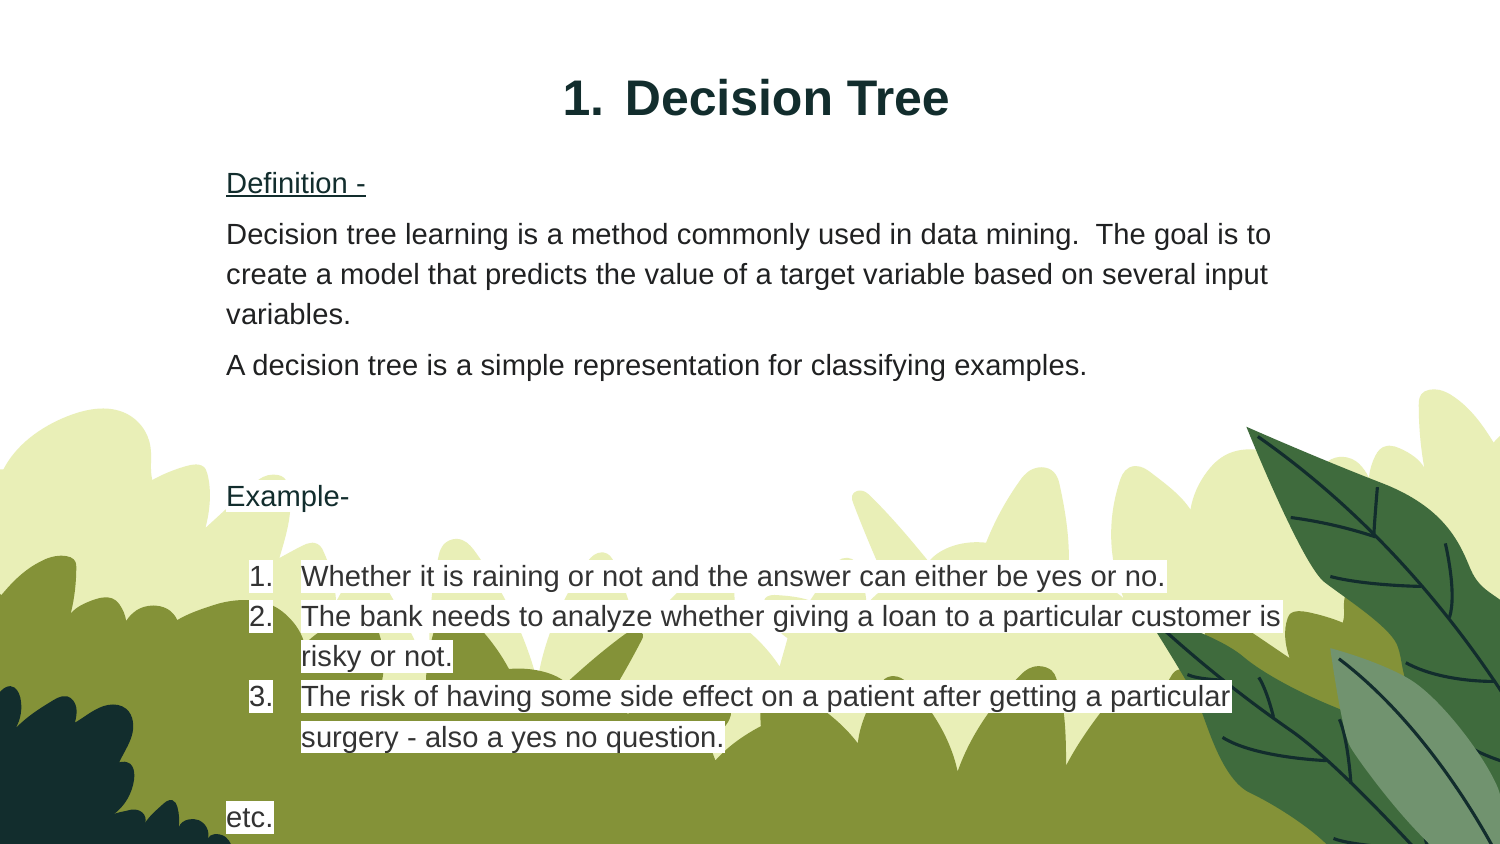

# Decision Tree

Definition -
Decision tree learning is a method commonly used in data mining.  The goal is to create a model that predicts the value of a target variable based on several input variables.
A decision tree is a simple representation for classifying examples.

Example-

Whether it is raining or not and the answer can either be yes or no.
The bank needs to analyze whether giving a loan to a particular customer is risky or not.
The risk of having some side effect on a patient after getting a particular surgery - also a yes no question.

etc.